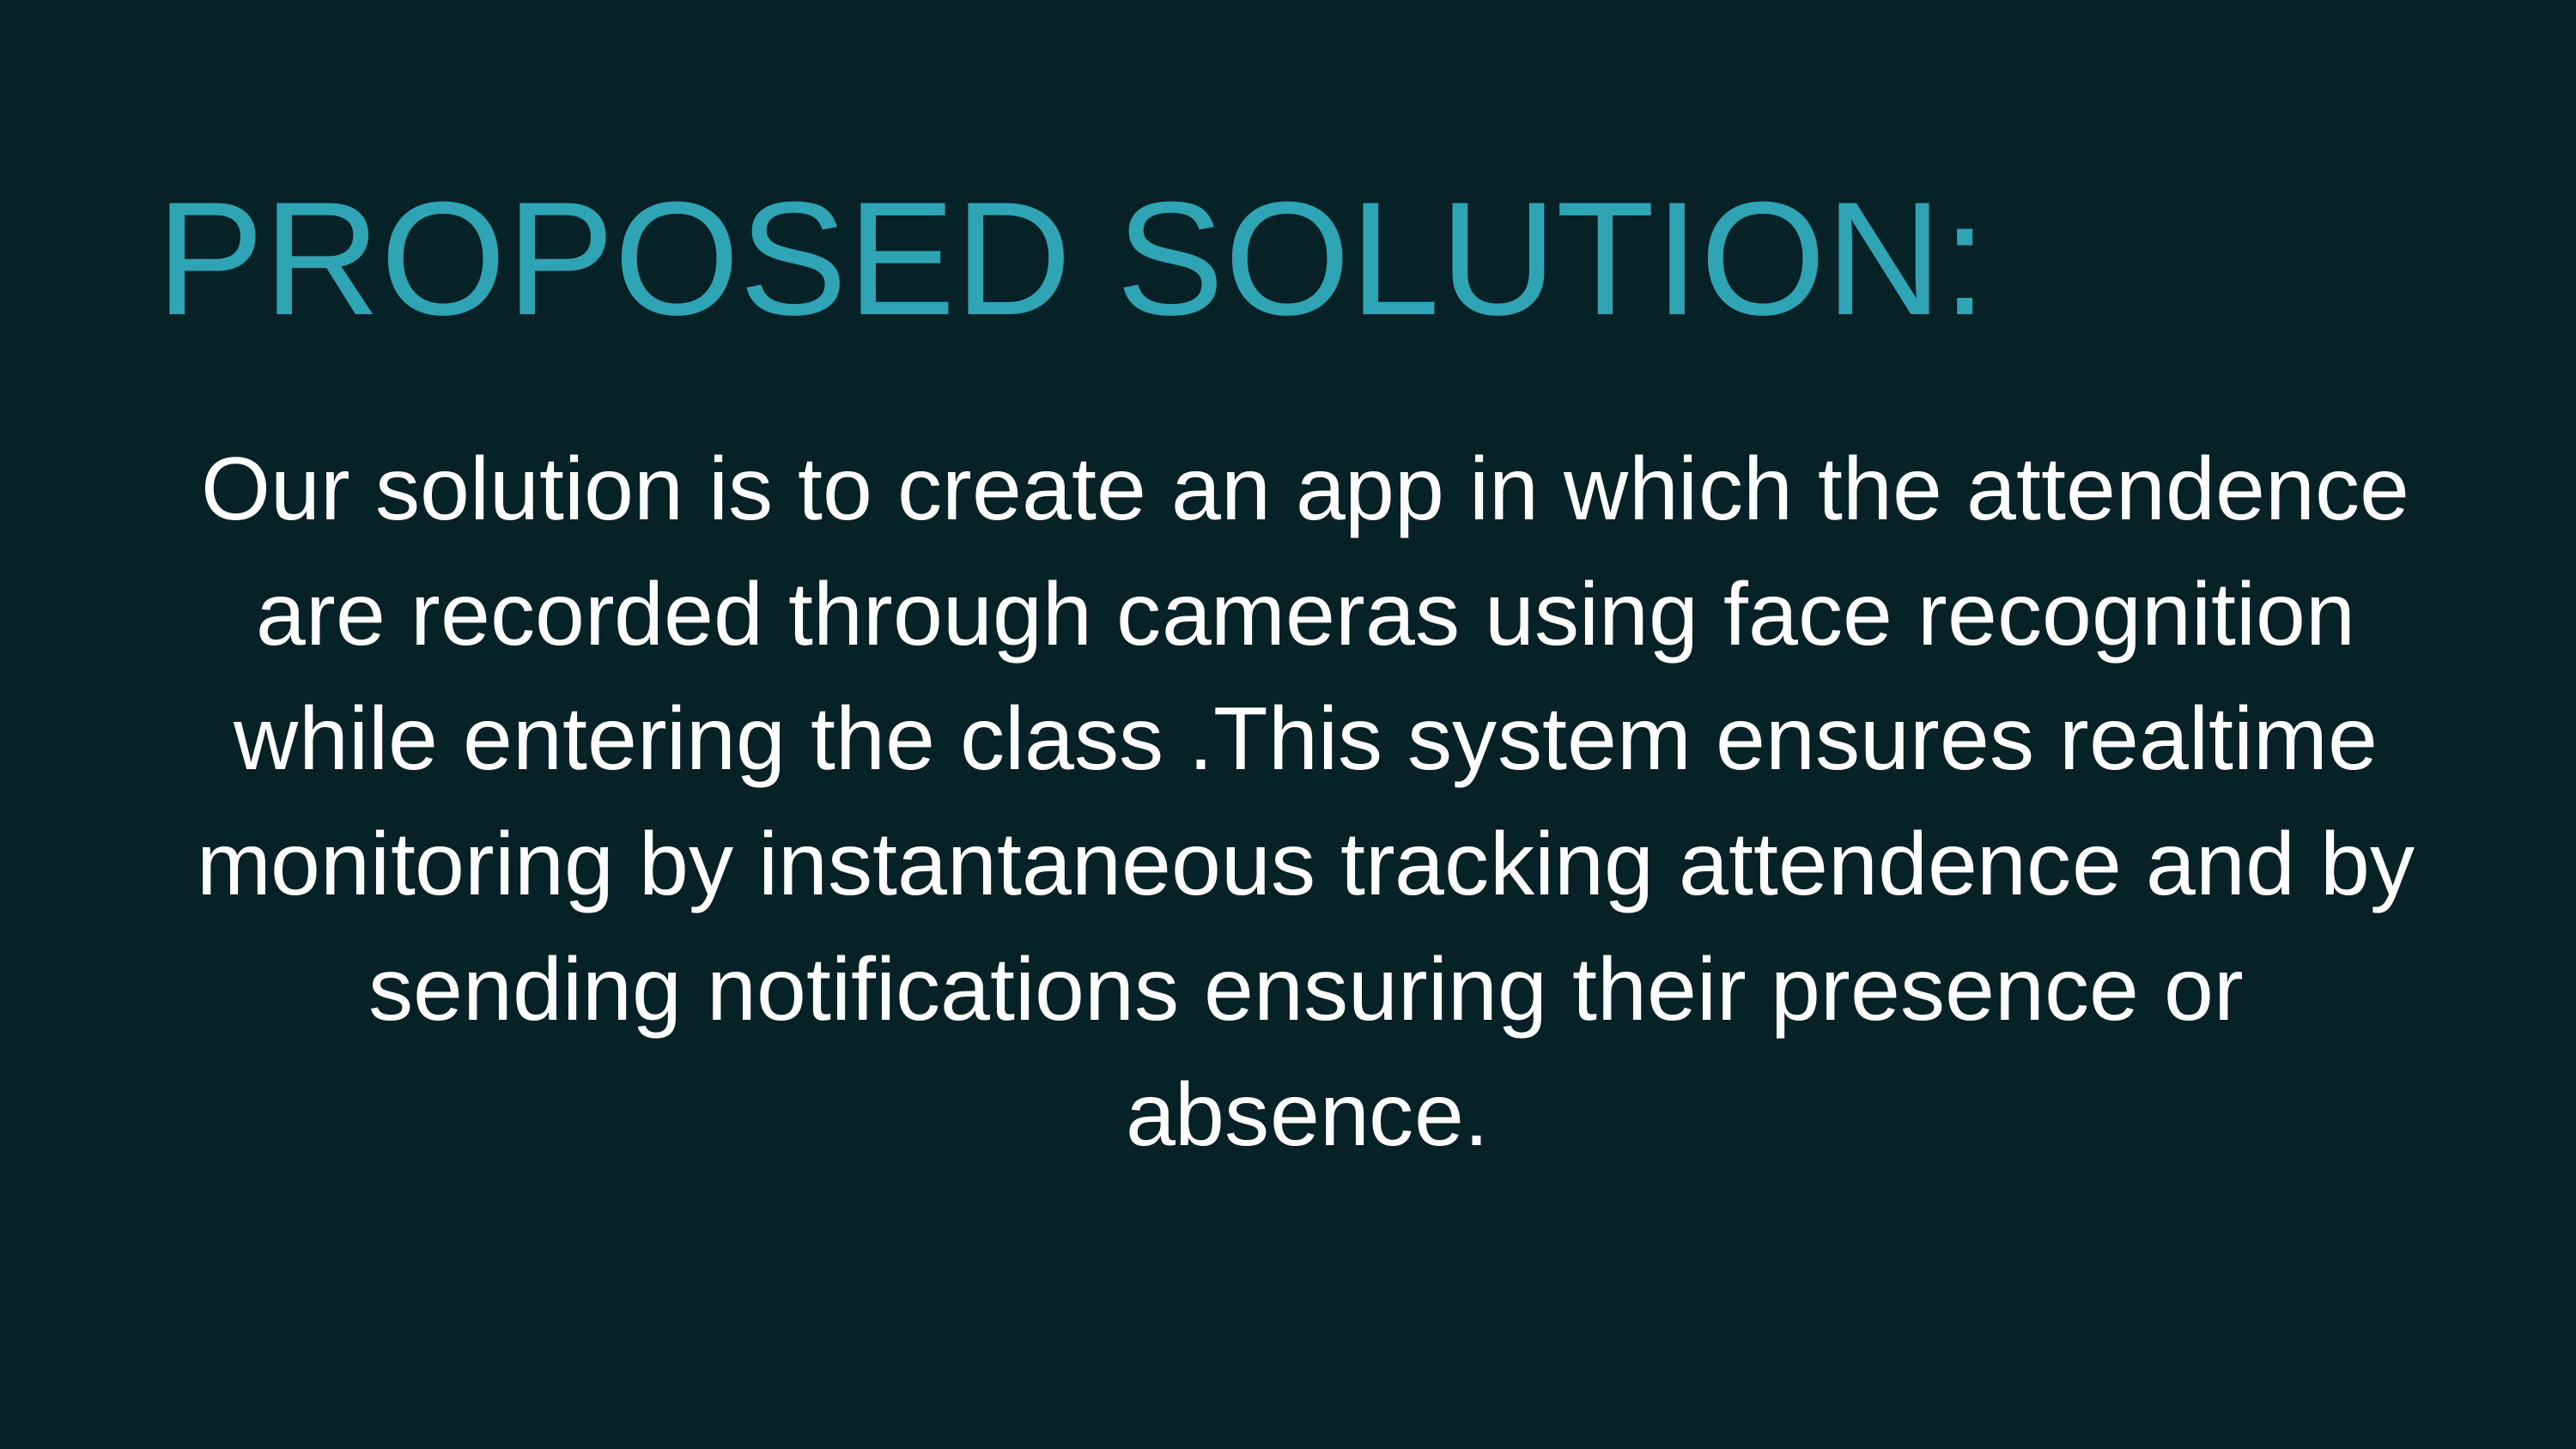

PROPOSED SOLUTION:
Our solution is to create an app in which the attendence are recorded through cameras using face recognition while entering the class .This system ensures realtime monitoring by instantaneous tracking attendence and by sending notifications ensuring their presence or absence.